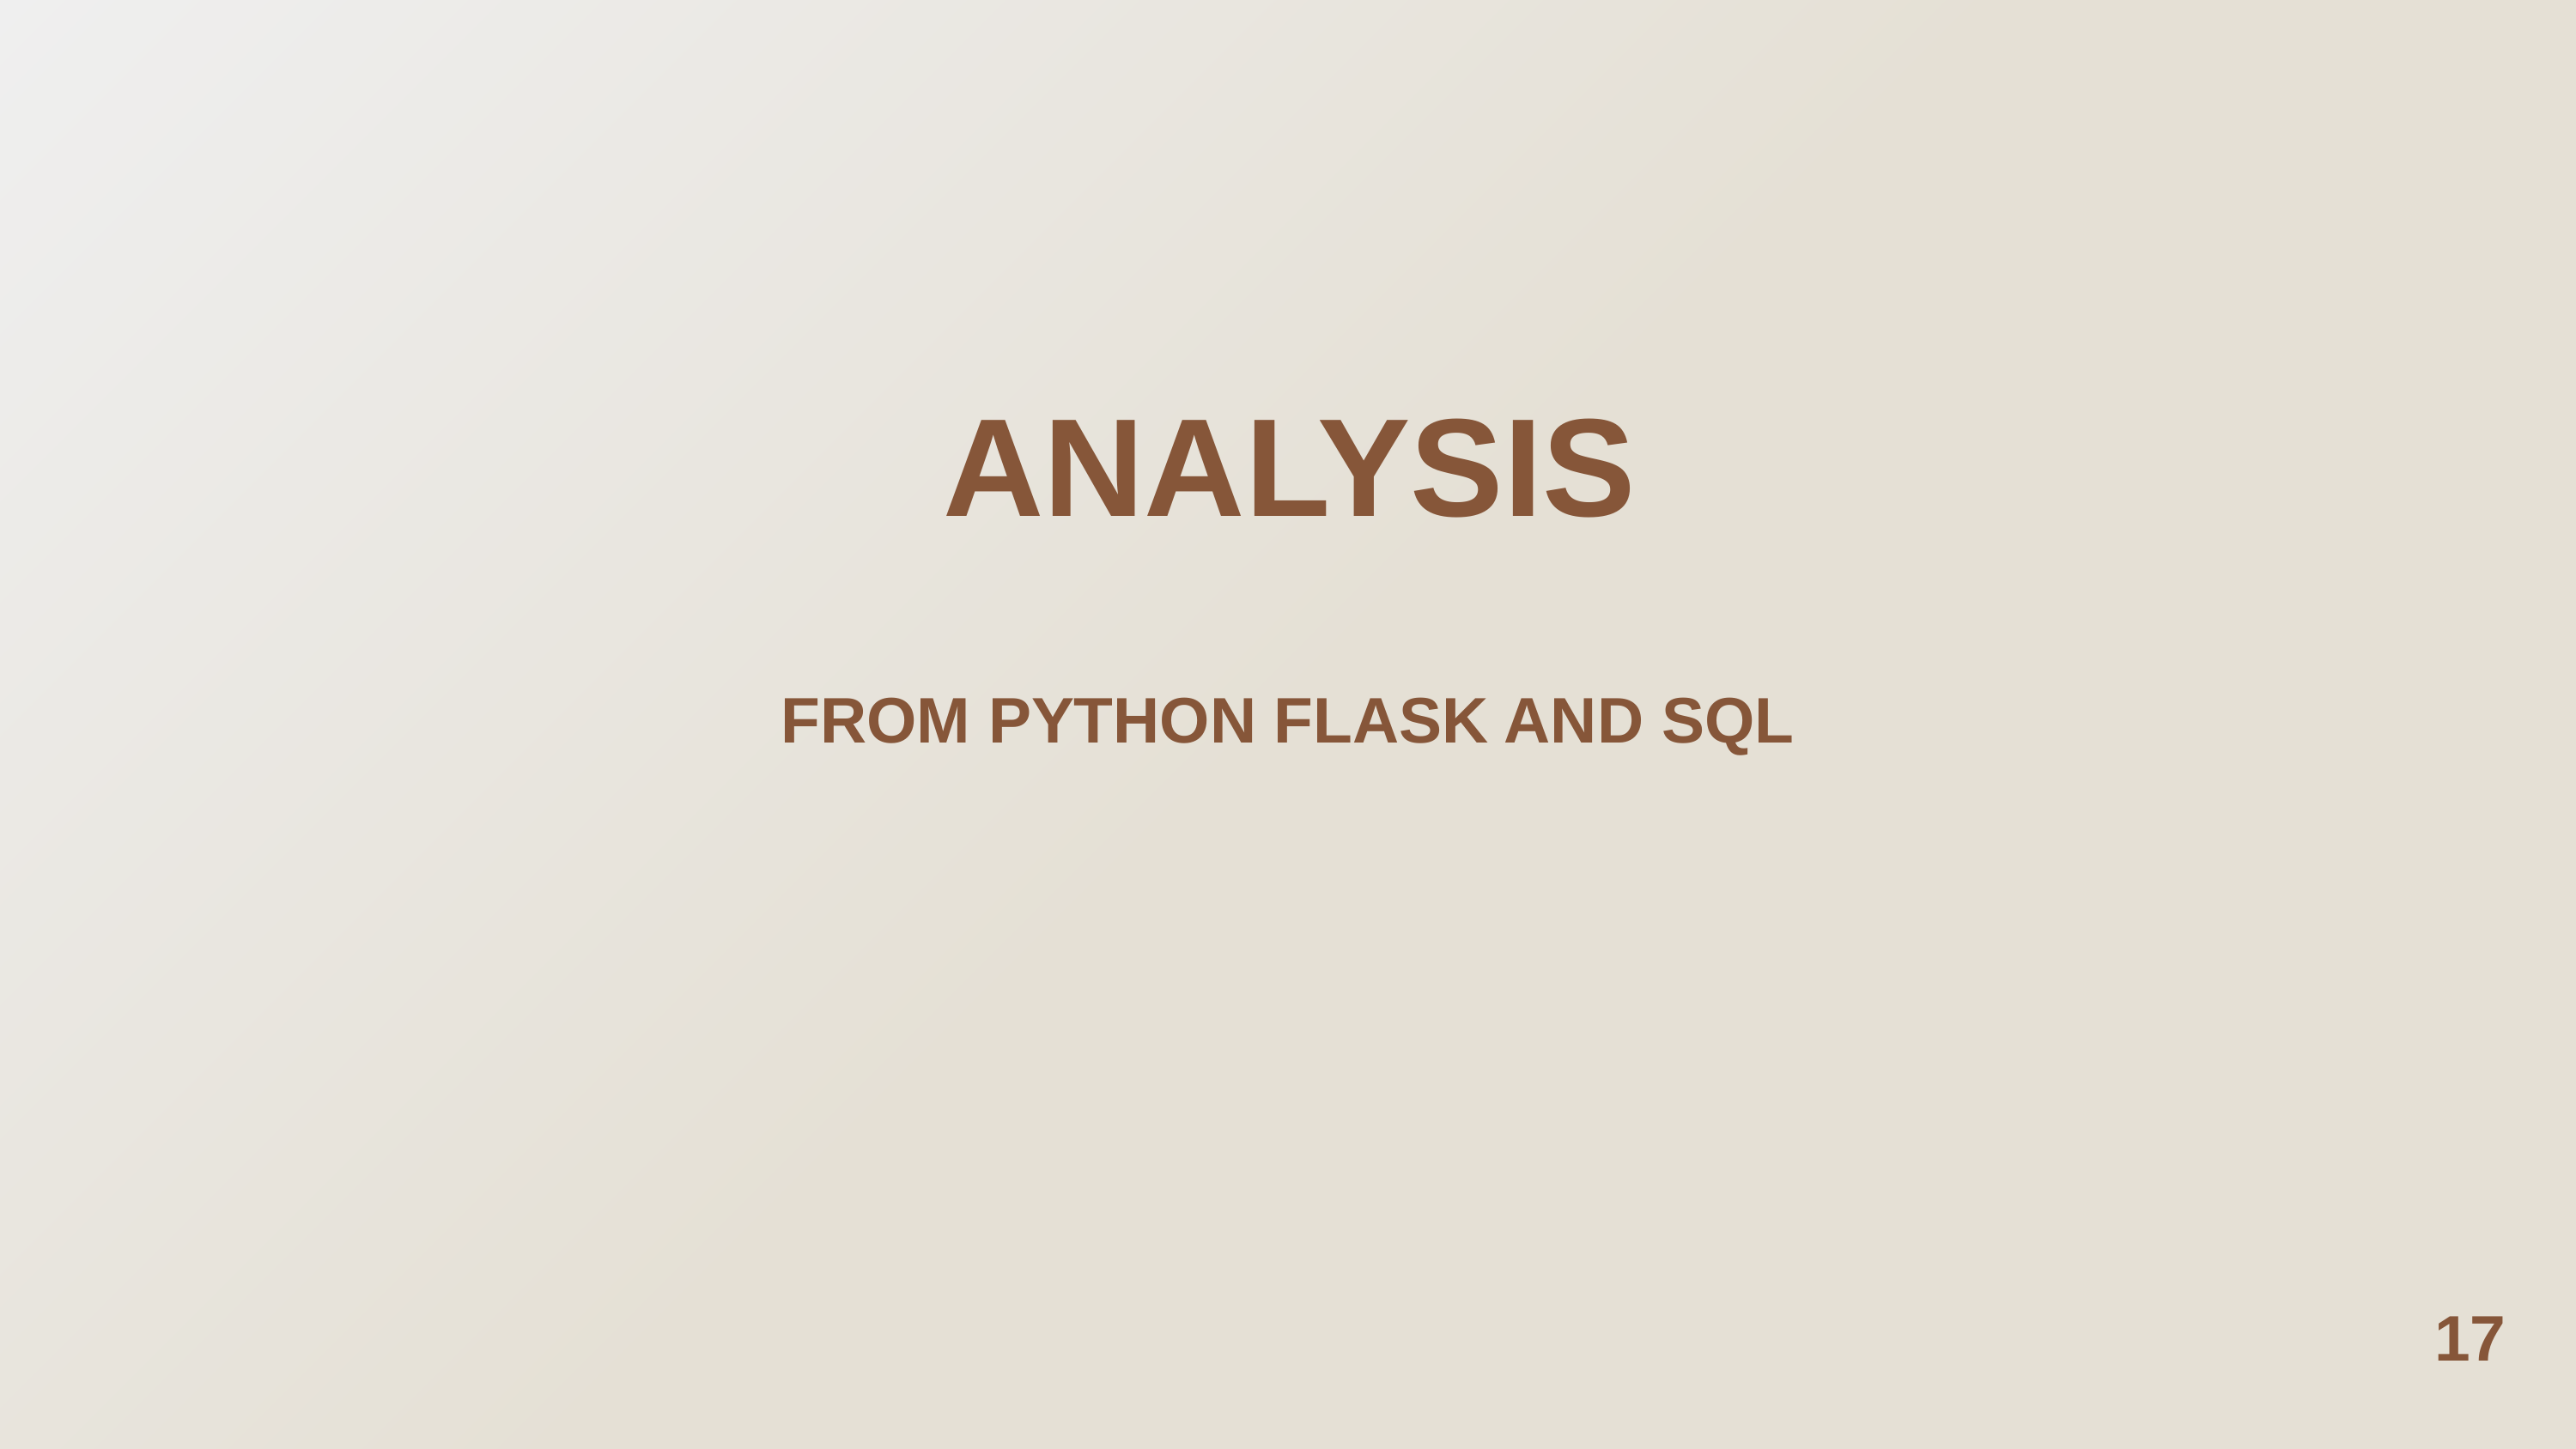

ANALYSIS
FROM PYTHON FLASK AND SQL
17